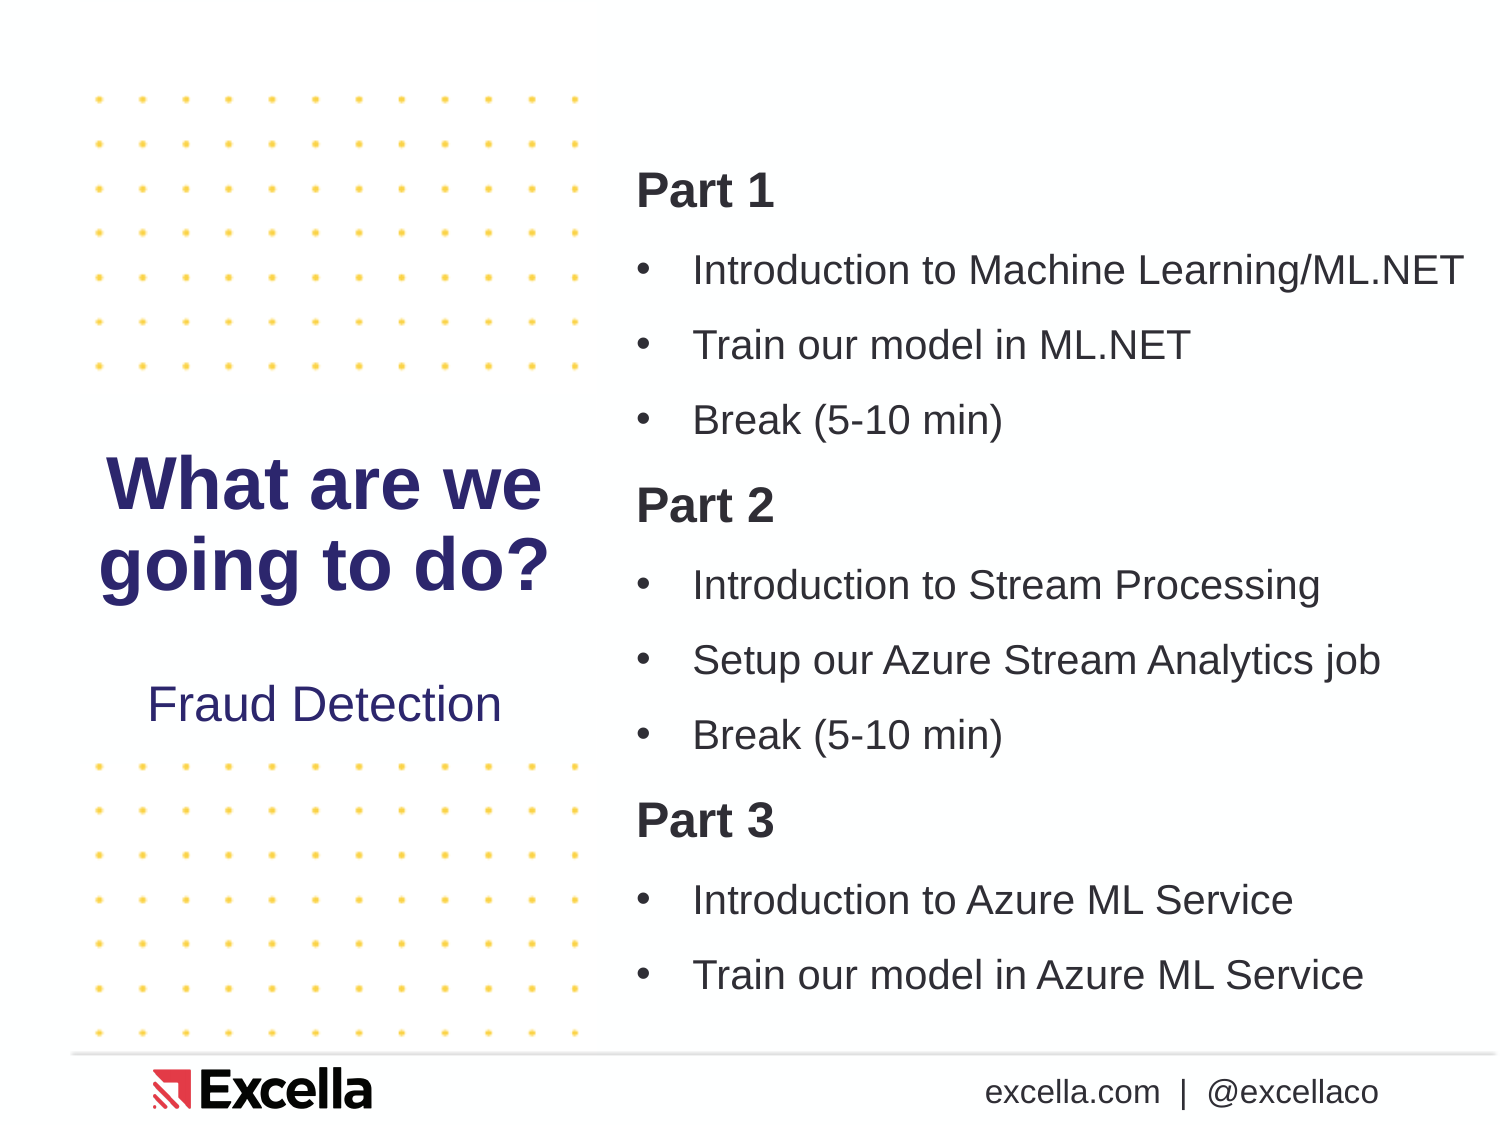

Part 1
Introduction to Machine Learning/ML.NET
Train our model in ML.NET
Break (5-10 min)
Part 2
Introduction to Stream Processing
Setup our Azure Stream Analytics job
Break (5-10 min)
Part 3
Introduction to Azure ML Service
Train our model in Azure ML Service
# What are we going to do?
Fraud Detection